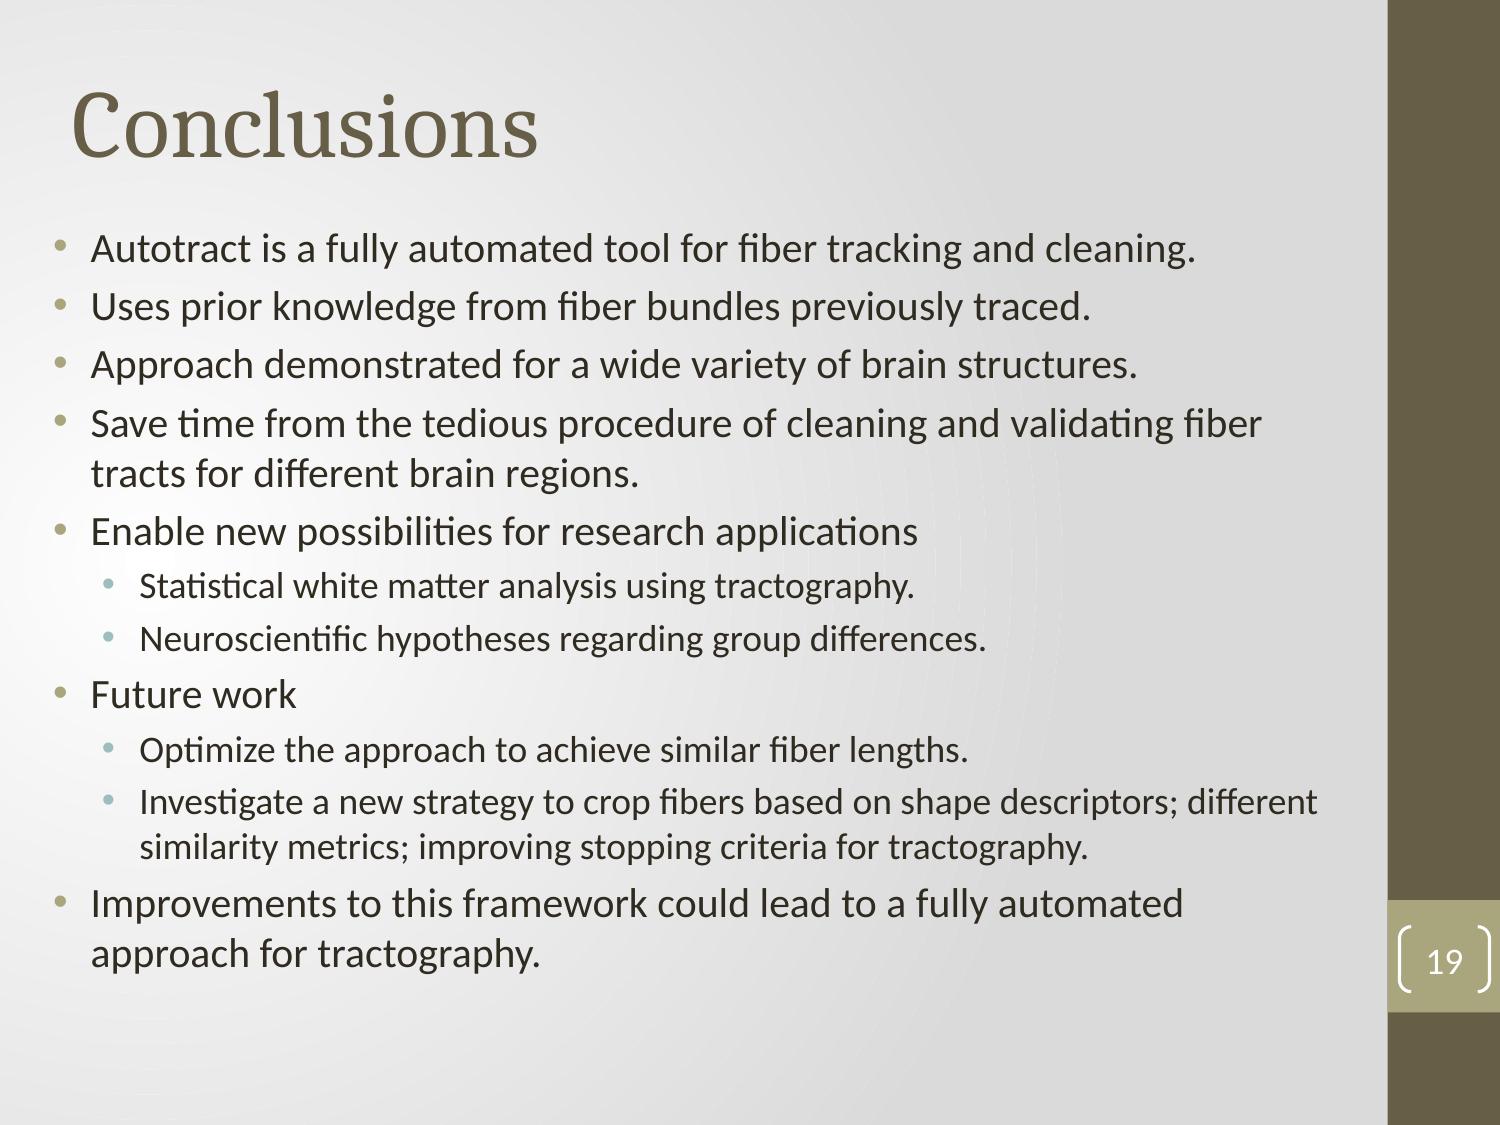

# Conclusions
Autotract is a fully automated tool for fiber tracking and cleaning.
Uses prior knowledge from fiber bundles previously traced.
Approach demonstrated for a wide variety of brain structures.
Save time from the tedious procedure of cleaning and validating fiber tracts for different brain regions.
Enable new possibilities for research applications
Statistical white matter analysis using tractography.
Neuroscientific hypotheses regarding group differences.
Future work
Optimize the approach to achieve similar fiber lengths.
Investigate a new strategy to crop fibers based on shape descriptors; different similarity metrics; improving stopping criteria for tractography.
Improvements to this framework could lead to a fully automated approach for tractography.
19